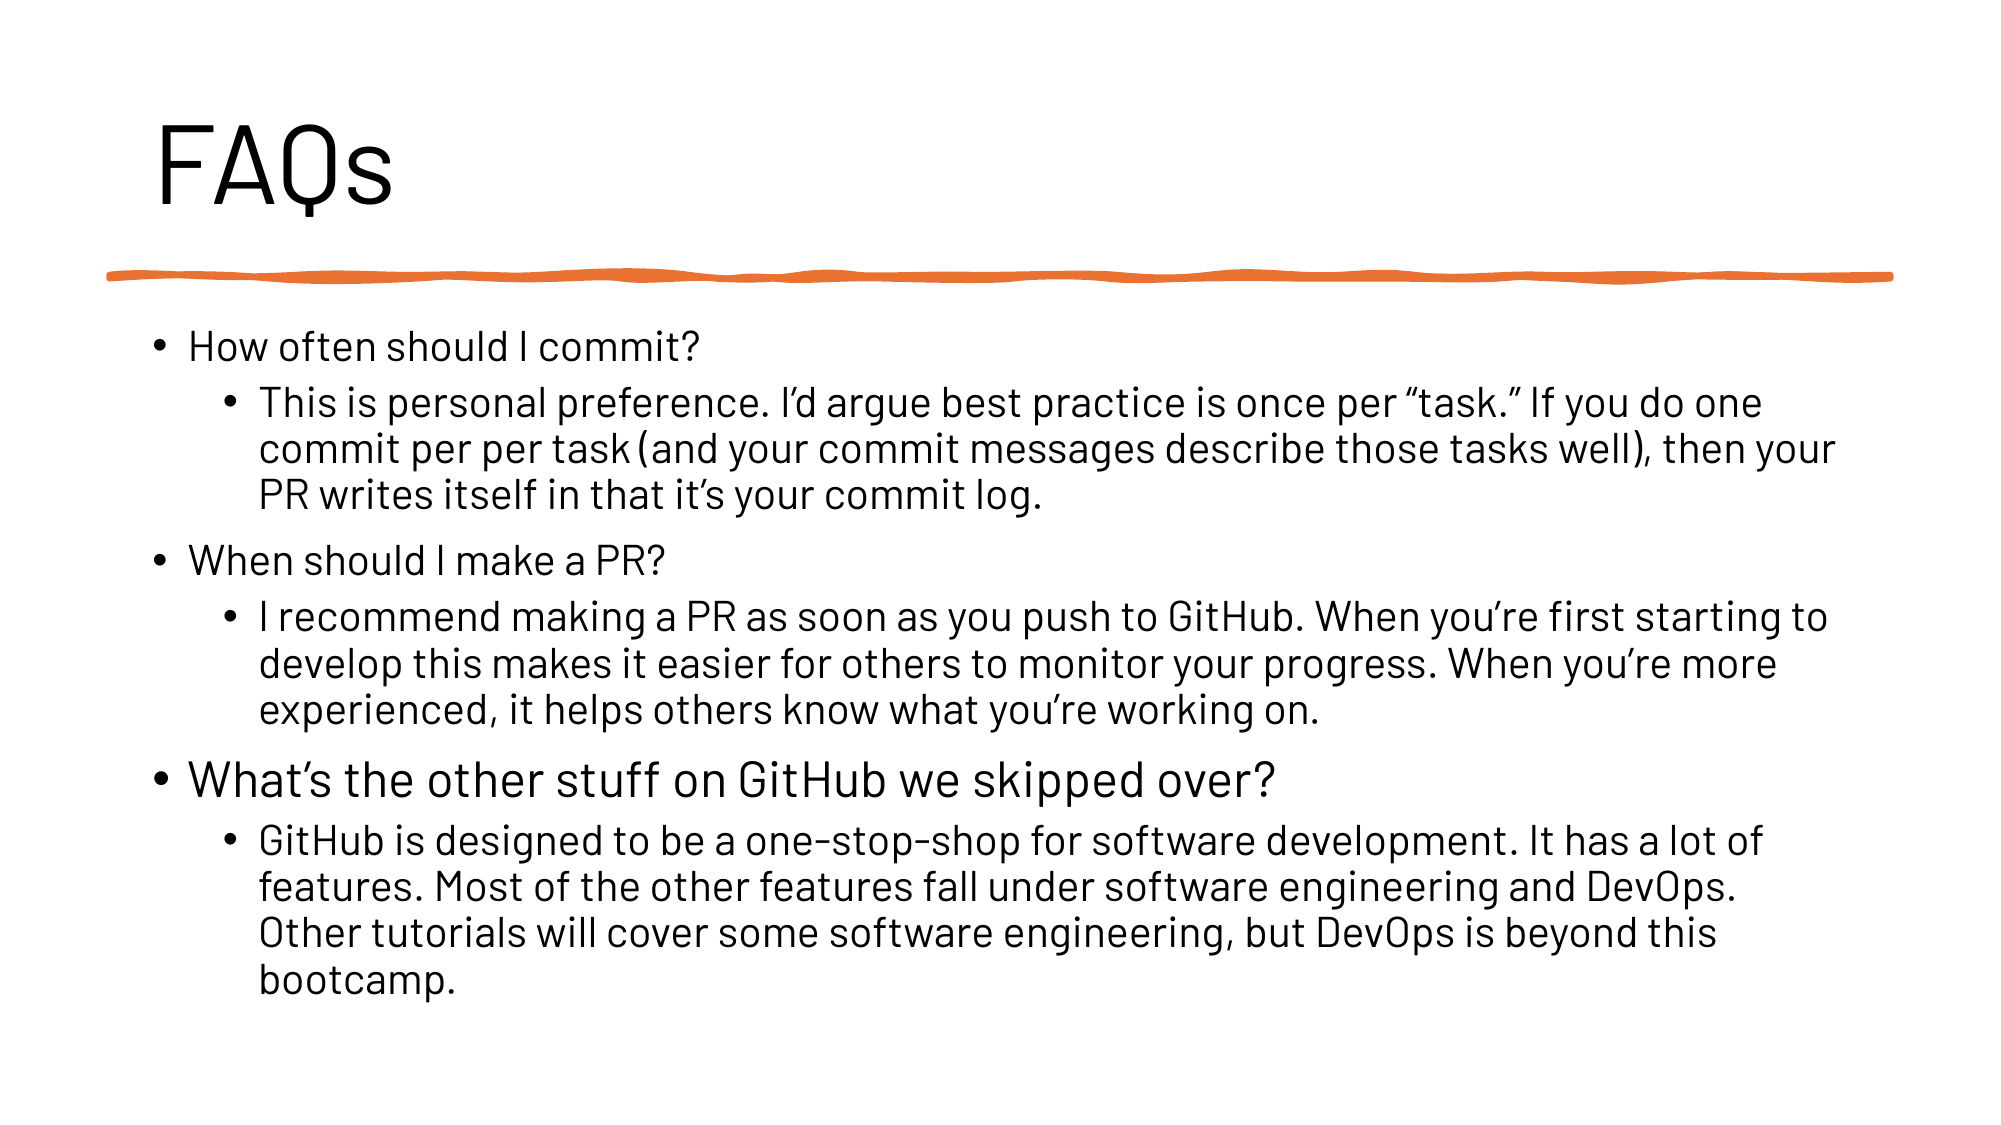

# FAQs

How often should I commit?
This is personal preference. I’d argue best practice is once per “task.” If you do one commit per per task (and your commit messages describe those tasks well), then your PR writes itself in that it’s your commit log.
When should I make a PR?
I recommend making a PR as soon as you push to GitHub. When you’re first starting to develop this makes it easier for others to monitor your progress. When you’re more experienced, it helps others know what you’re working on.
What’s the other stuff on GitHub we skipped over?
GitHub is designed to be a one-stop-shop for software development. It has a lot of features. Most of the other features fall under software engineering and DevOps. Other tutorials will cover some software engineering, but DevOps is beyond this bootcamp.